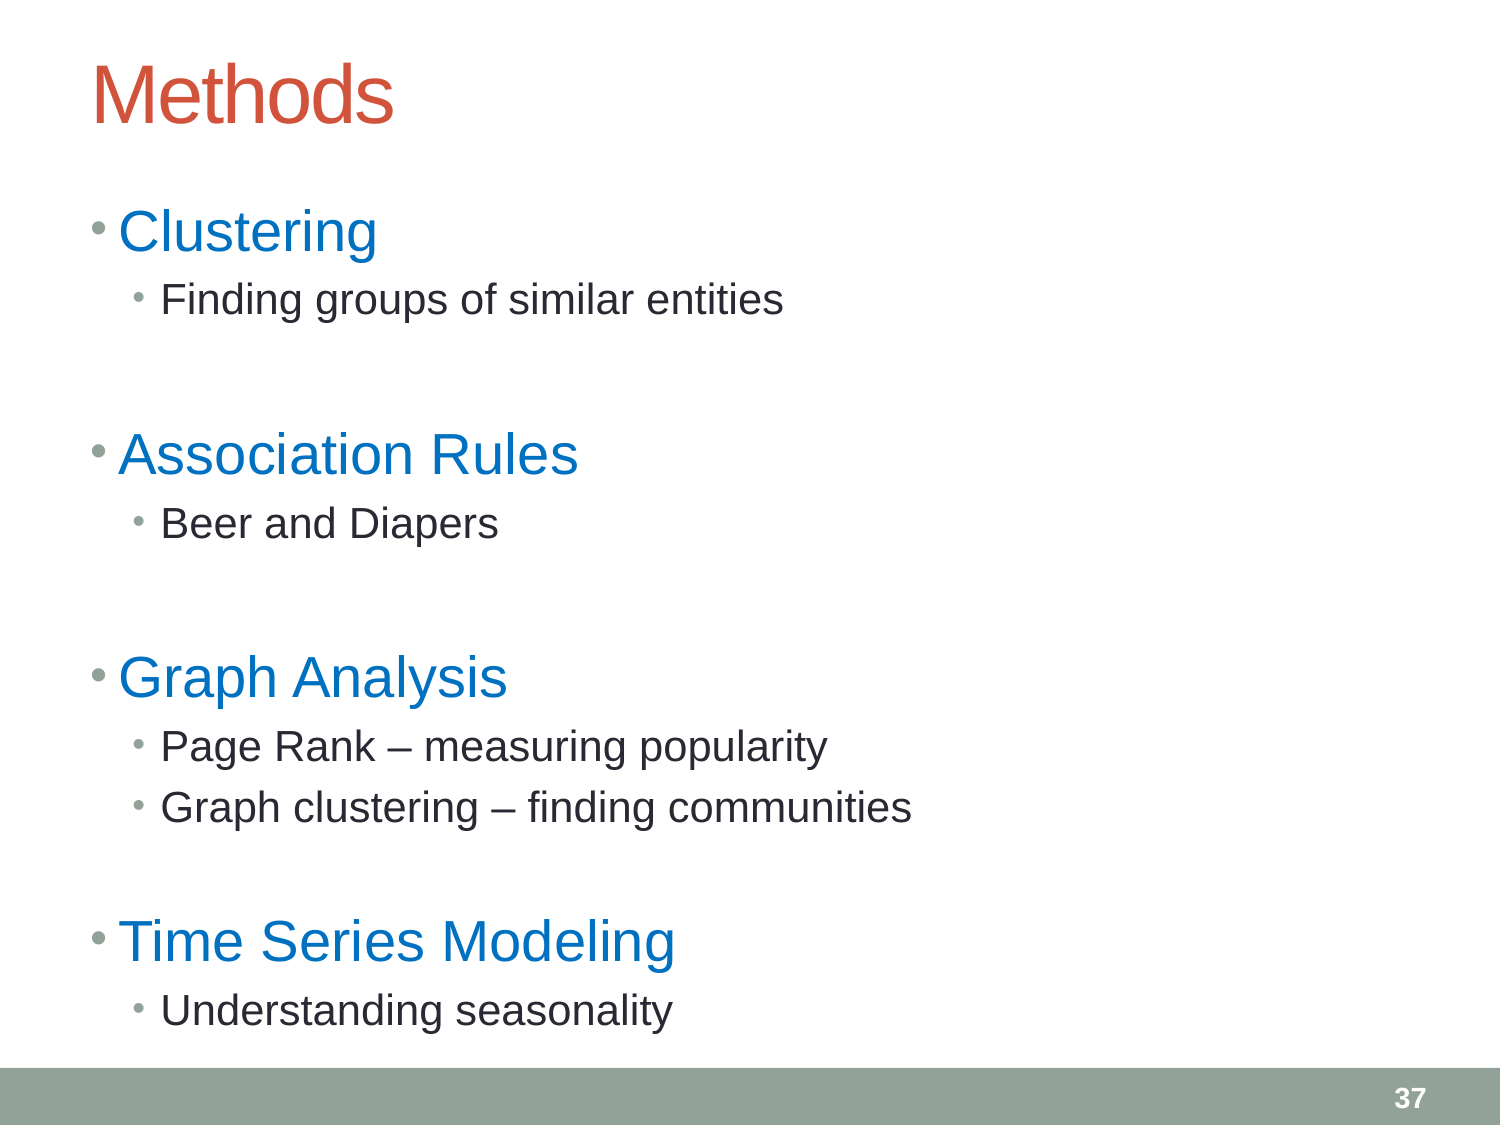

# Methods
Clustering
Finding groups of similar entities

Association Rules
Beer and Diapers

Graph Analysis
Page Rank – measuring popularity
Graph clustering – finding communities

Time Series Modeling
Understanding seasonality
37